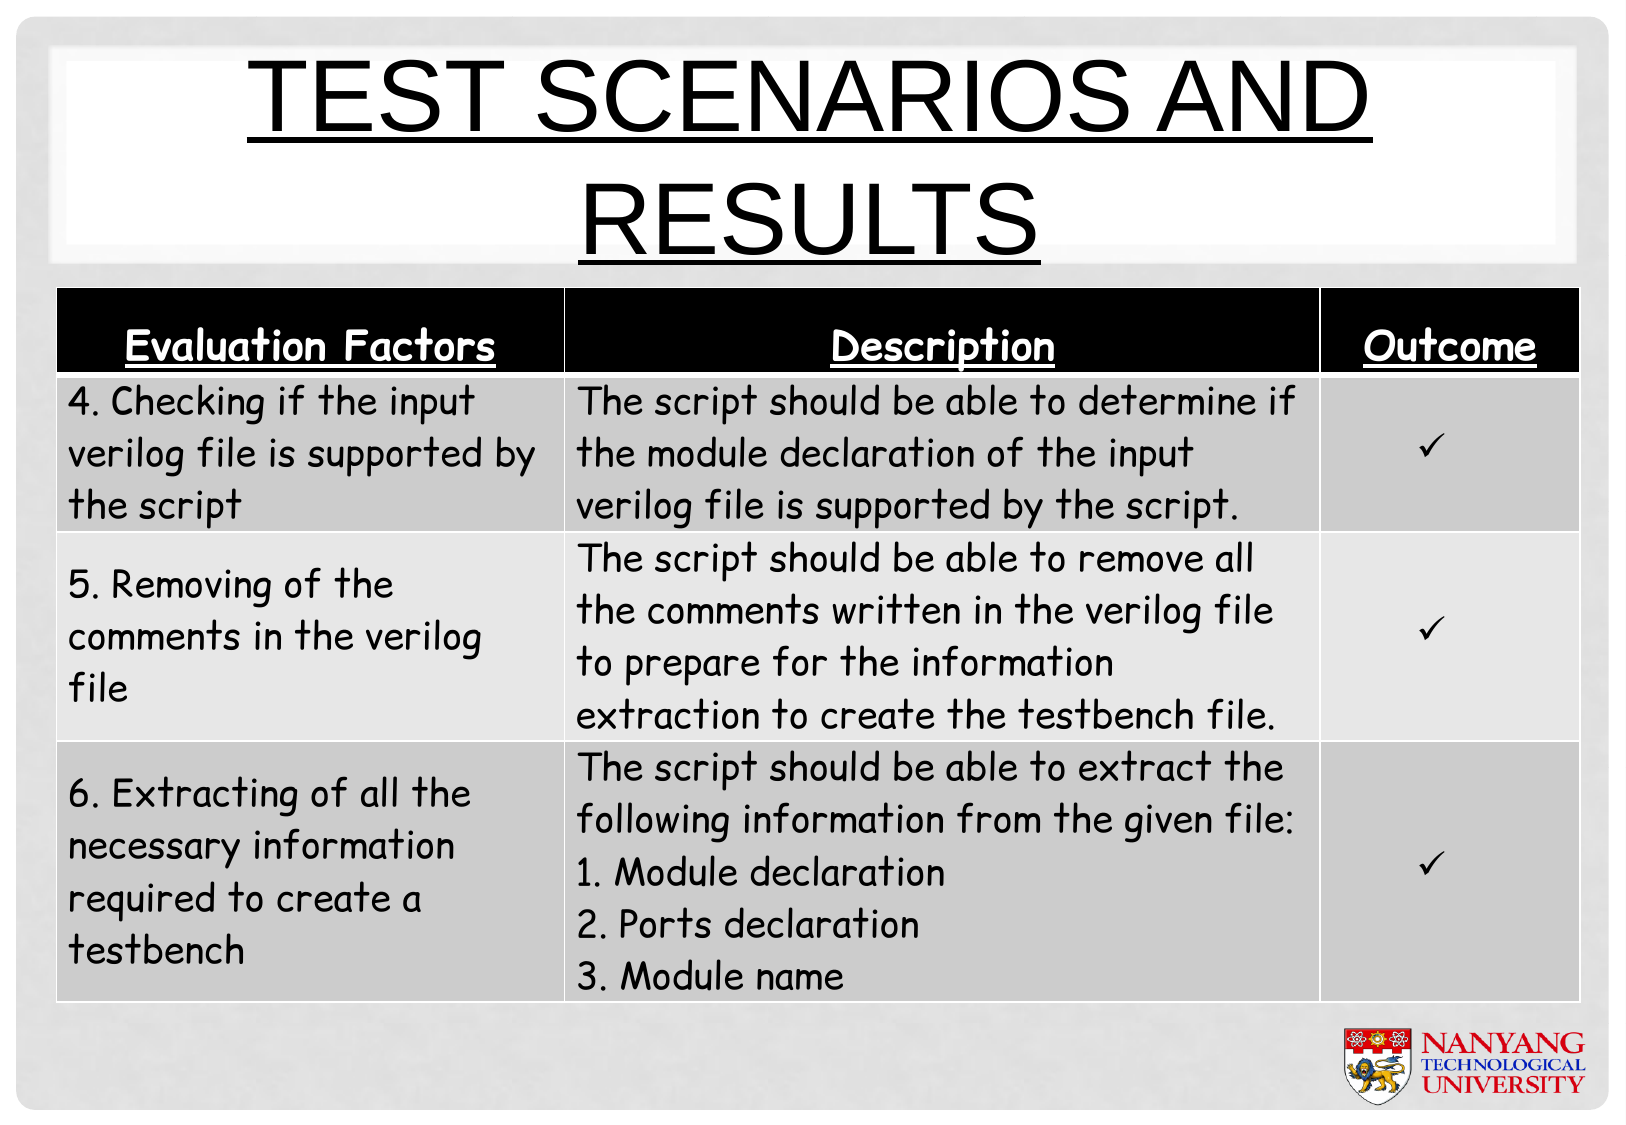

# Test scenarios and results
| Evaluation Factors | Description | Outcome |
| --- | --- | --- |
| 4. Checking if the input verilog file is supported by the script | The script should be able to determine if the module declaration of the input verilog file is supported by the script. |  |
| 5. Removing of the comments in the verilog file | The script should be able to remove all the comments written in the verilog file to prepare for the information extraction to create the testbench file. |  |
| 6. Extracting of all the necessary information required to create a testbench | The script should be able to extract the following information from the given file: 1. Module declaration 2. Ports declaration 3. Module name |  |